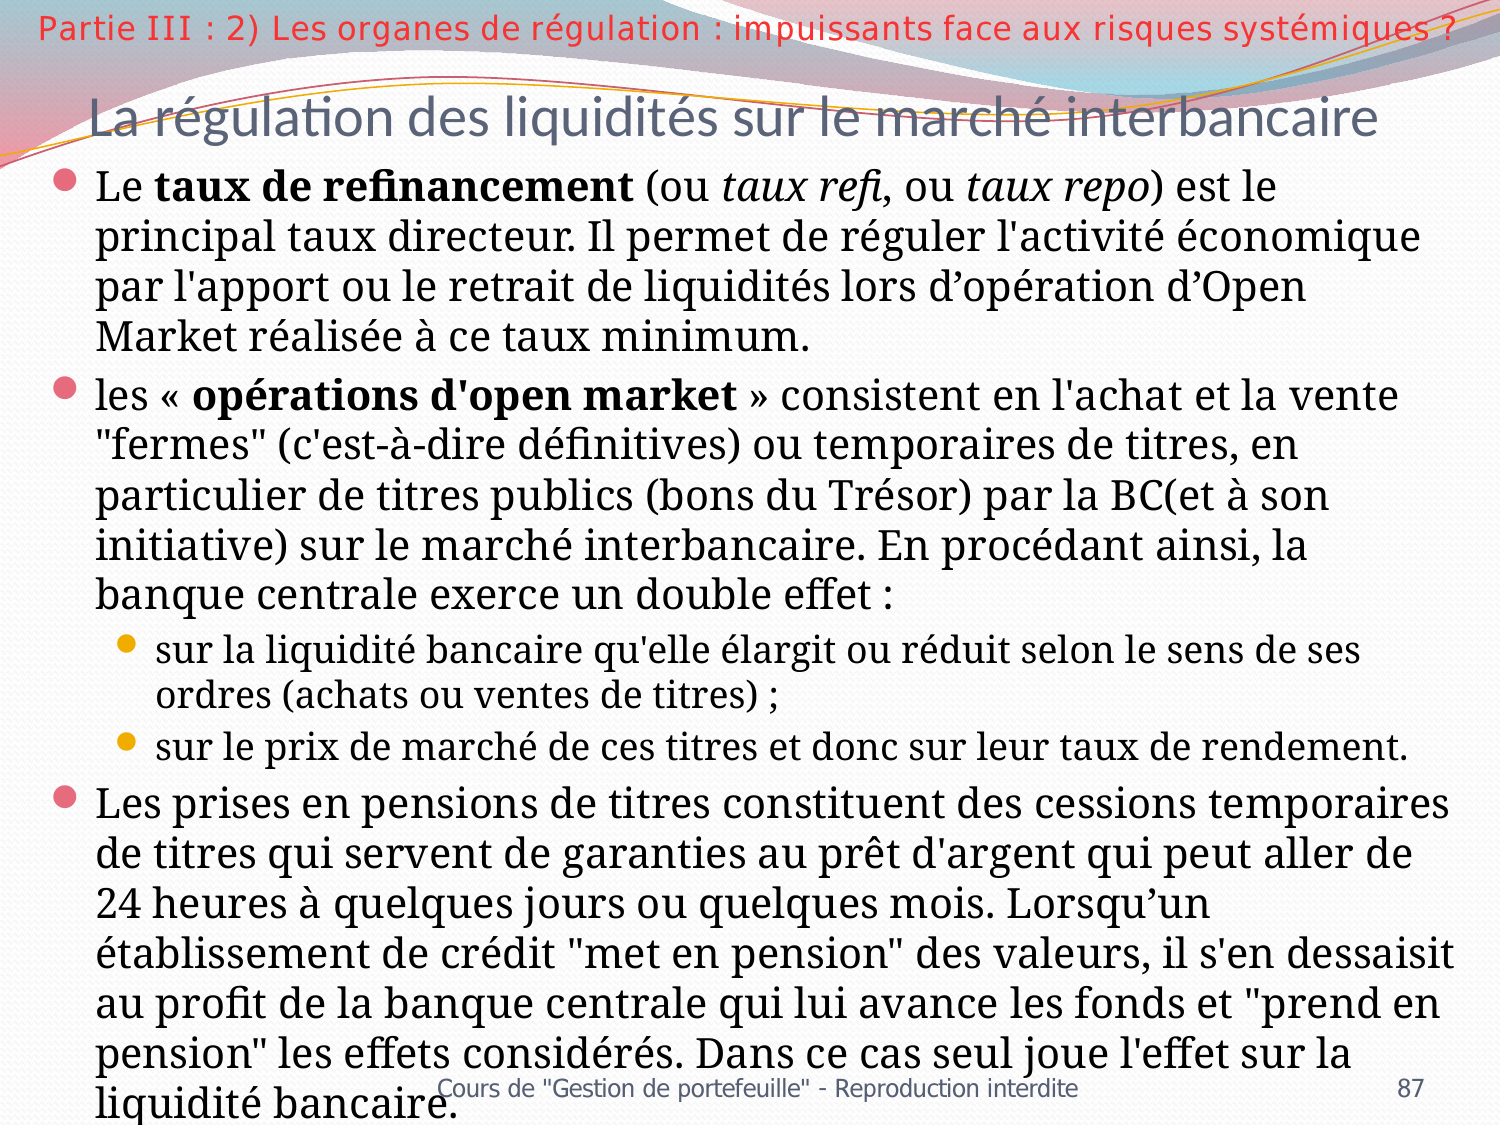

Partie III : 2) Les organes de régulation : impuissants face aux risques systémiques ?
# La régulation des liquidités sur le marché interbancaire
Le taux de refinancement (ou taux refi, ou taux repo) est le principal taux directeur. Il permet de réguler l'activité économique par l'apport ou le retrait de liquidités lors d’opération d’Open Market réalisée à ce taux minimum.
les « opérations d'open market » consistent en l'achat et la vente "fermes" (c'est-à-dire définitives) ou temporaires de titres, en particulier de titres publics (bons du Trésor) par la BC(et à son initiative) sur le marché interbancaire. En procédant ainsi, la banque centrale exerce un double effet :
sur la liquidité bancaire qu'elle élargit ou réduit selon le sens de ses ordres (achats ou ventes de titres) ;
sur le prix de marché de ces titres et donc sur leur taux de rendement.
Les prises en pensions de titres constituent des cessions temporaires de titres qui servent de garanties au prêt d'argent qui peut aller de 24 heures à quelques jours ou quelques mois. Lorsqu’un établissement de crédit "met en pension" des valeurs, il s'en dessaisit au profit de la banque centrale qui lui avance les fonds et "prend en pension" les effets considérés. Dans ce cas seul joue l'effet sur la liquidité bancaire.

Cours de "Gestion de portefeuille" - Reproduction interdite
87